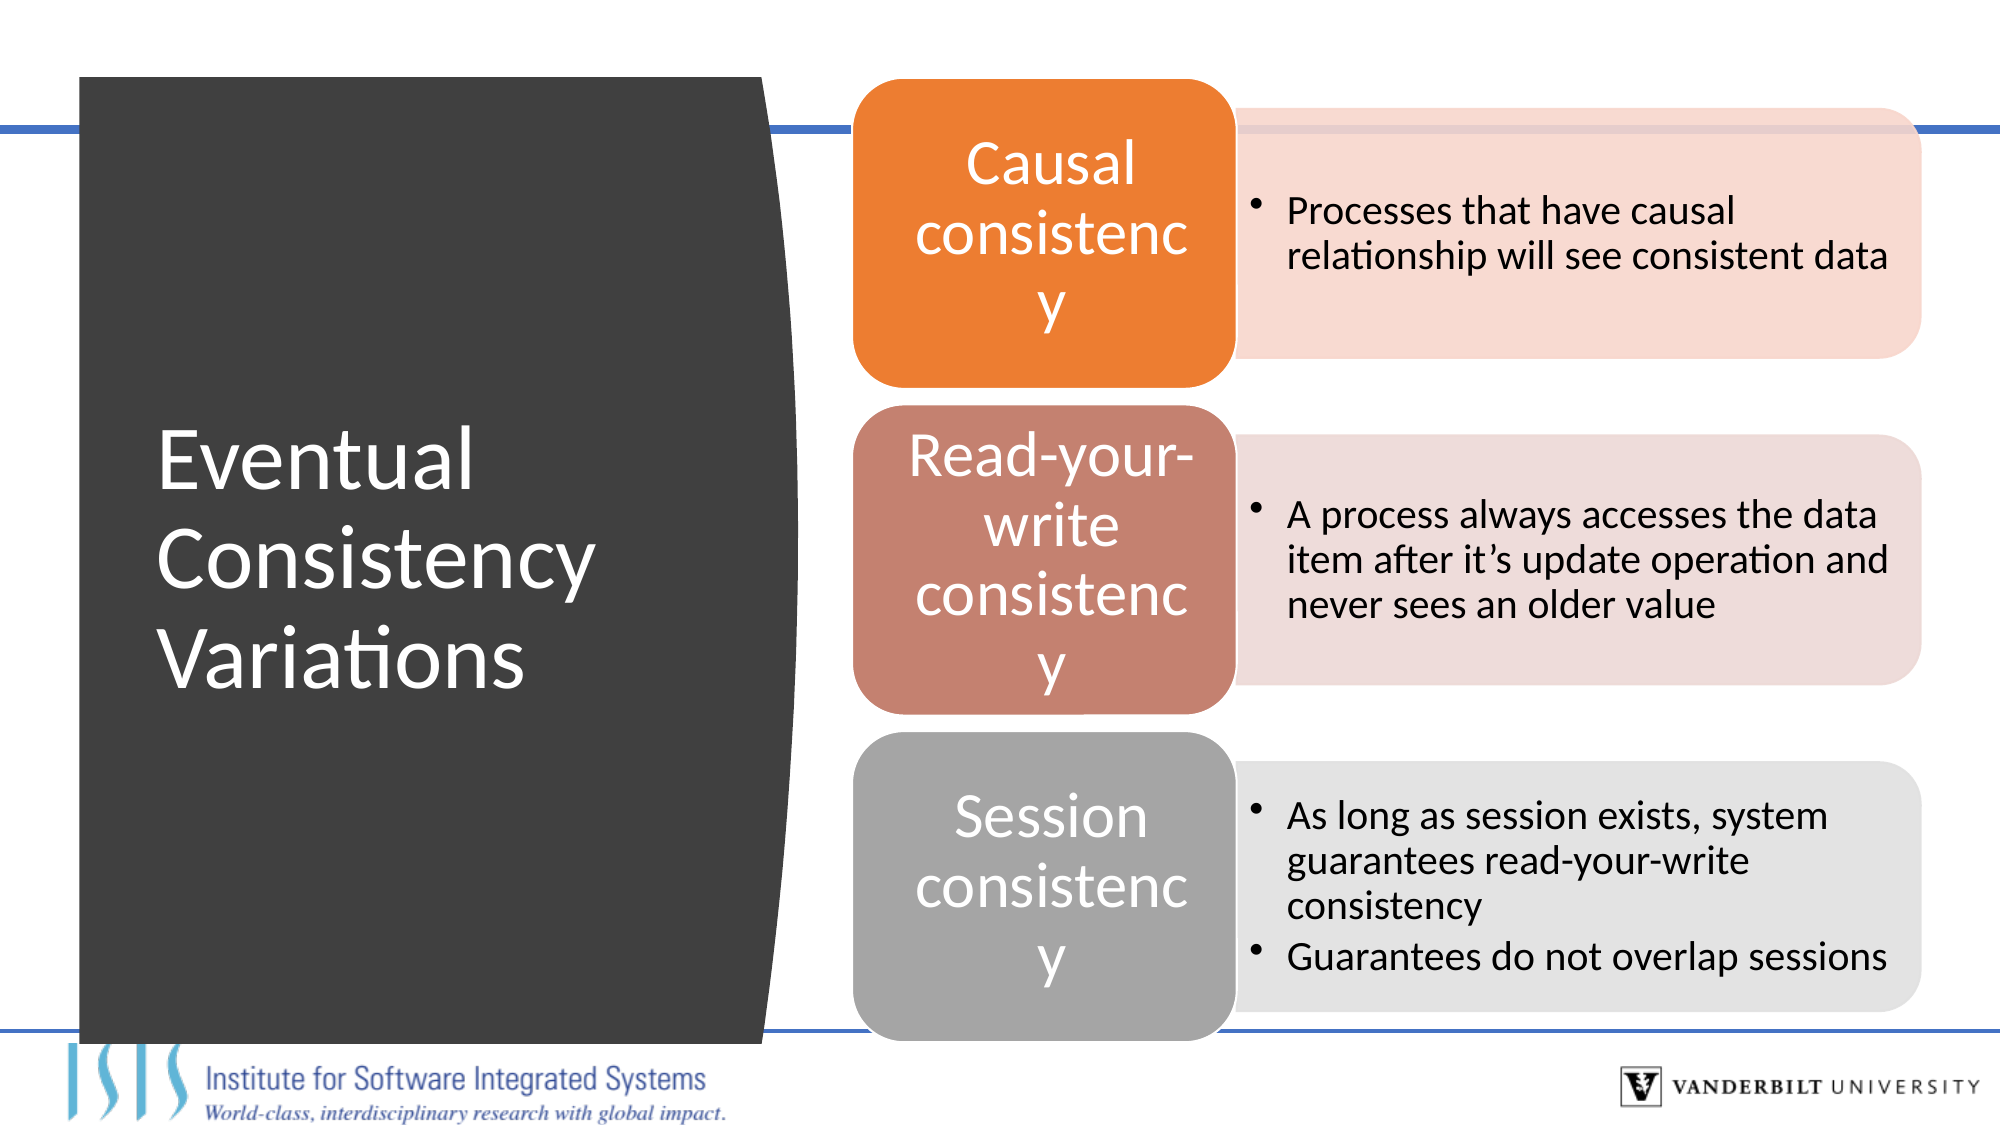

Processes that have causal relationship will see consistent data
Causal consistency
A process always accesses the data item after it’s update operation and never sees an older value
Read-your-write consistency
As long as session exists, system guarantees read-your-write consistency
Guarantees do not overlap sessions
Session consistency

# Eventual Consistency Variations